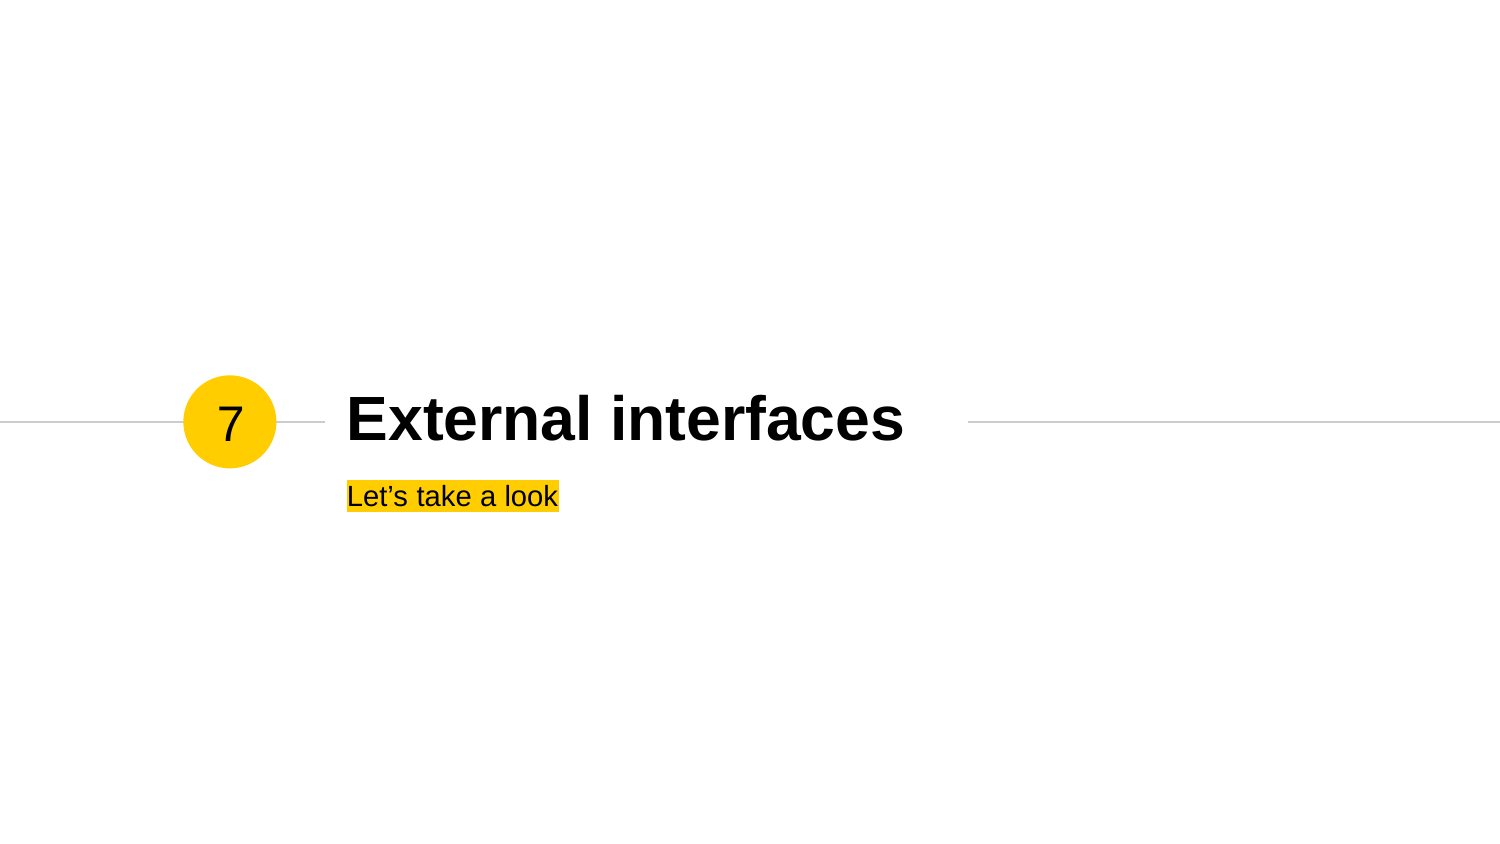

# External interfaces
7
Let’s take a look